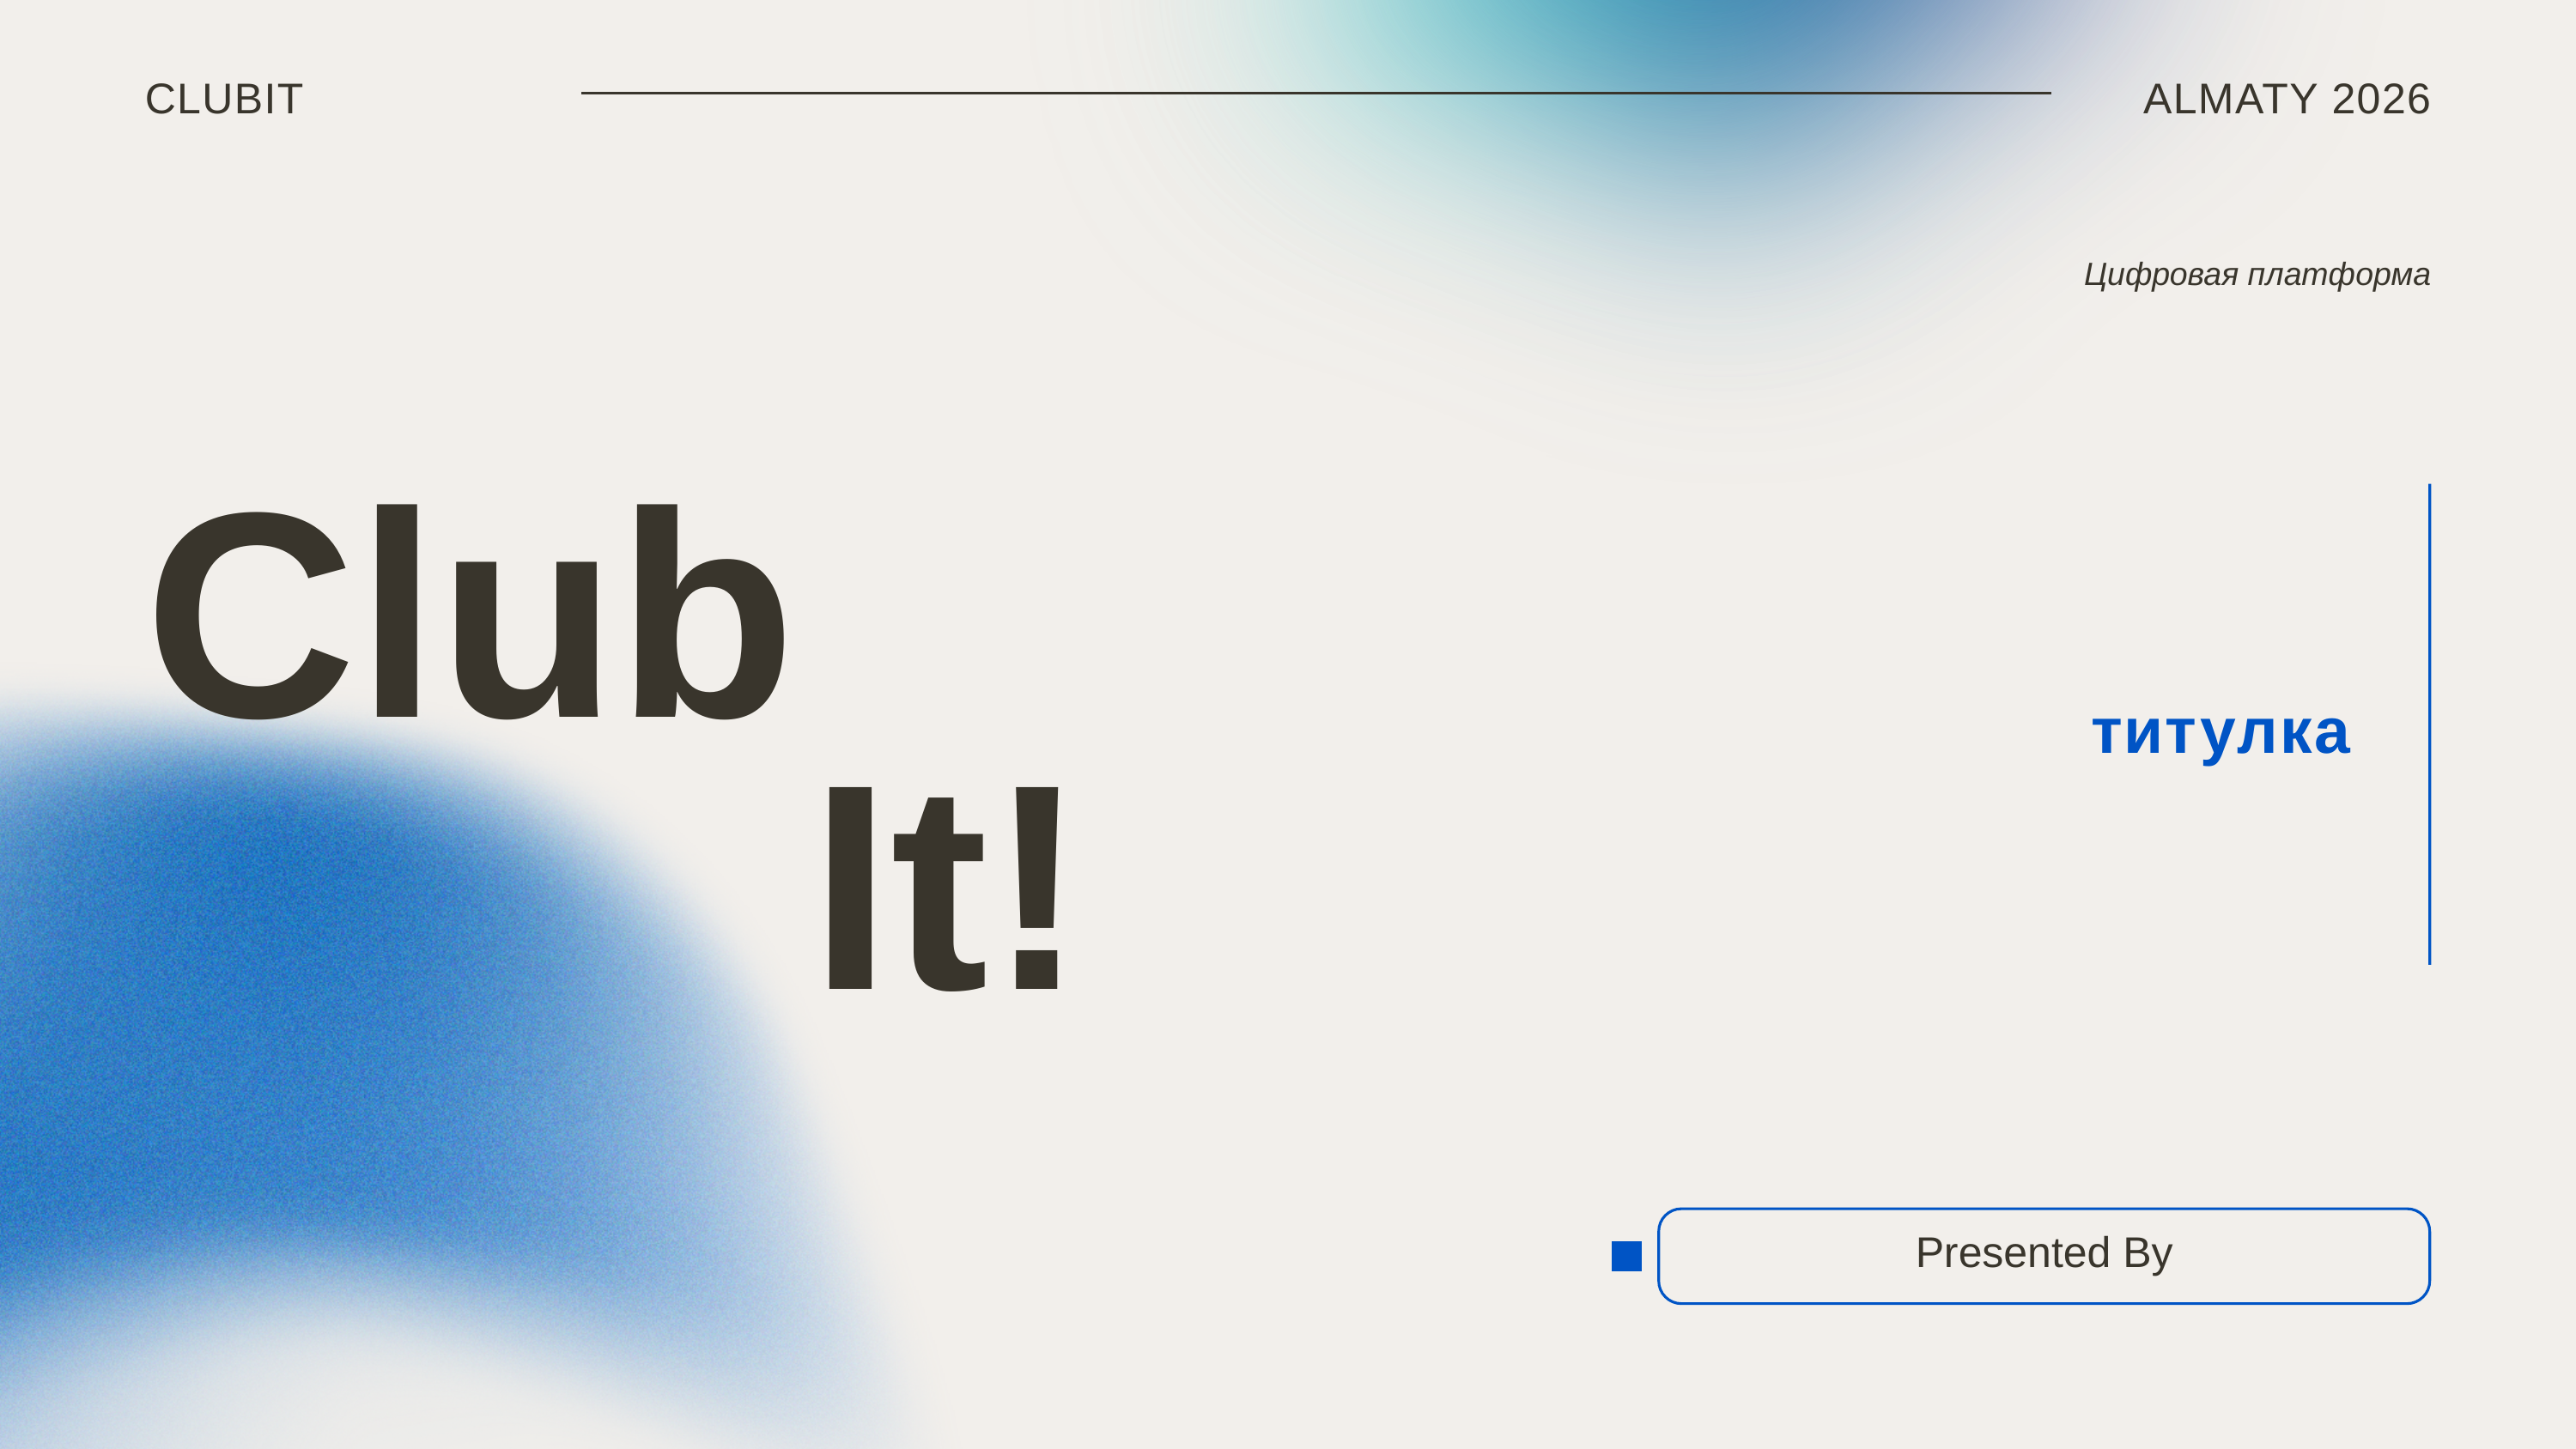

CLUBIT
ALMATY 2026

Цифровая платформа
Club

It!

титулка

Presented By